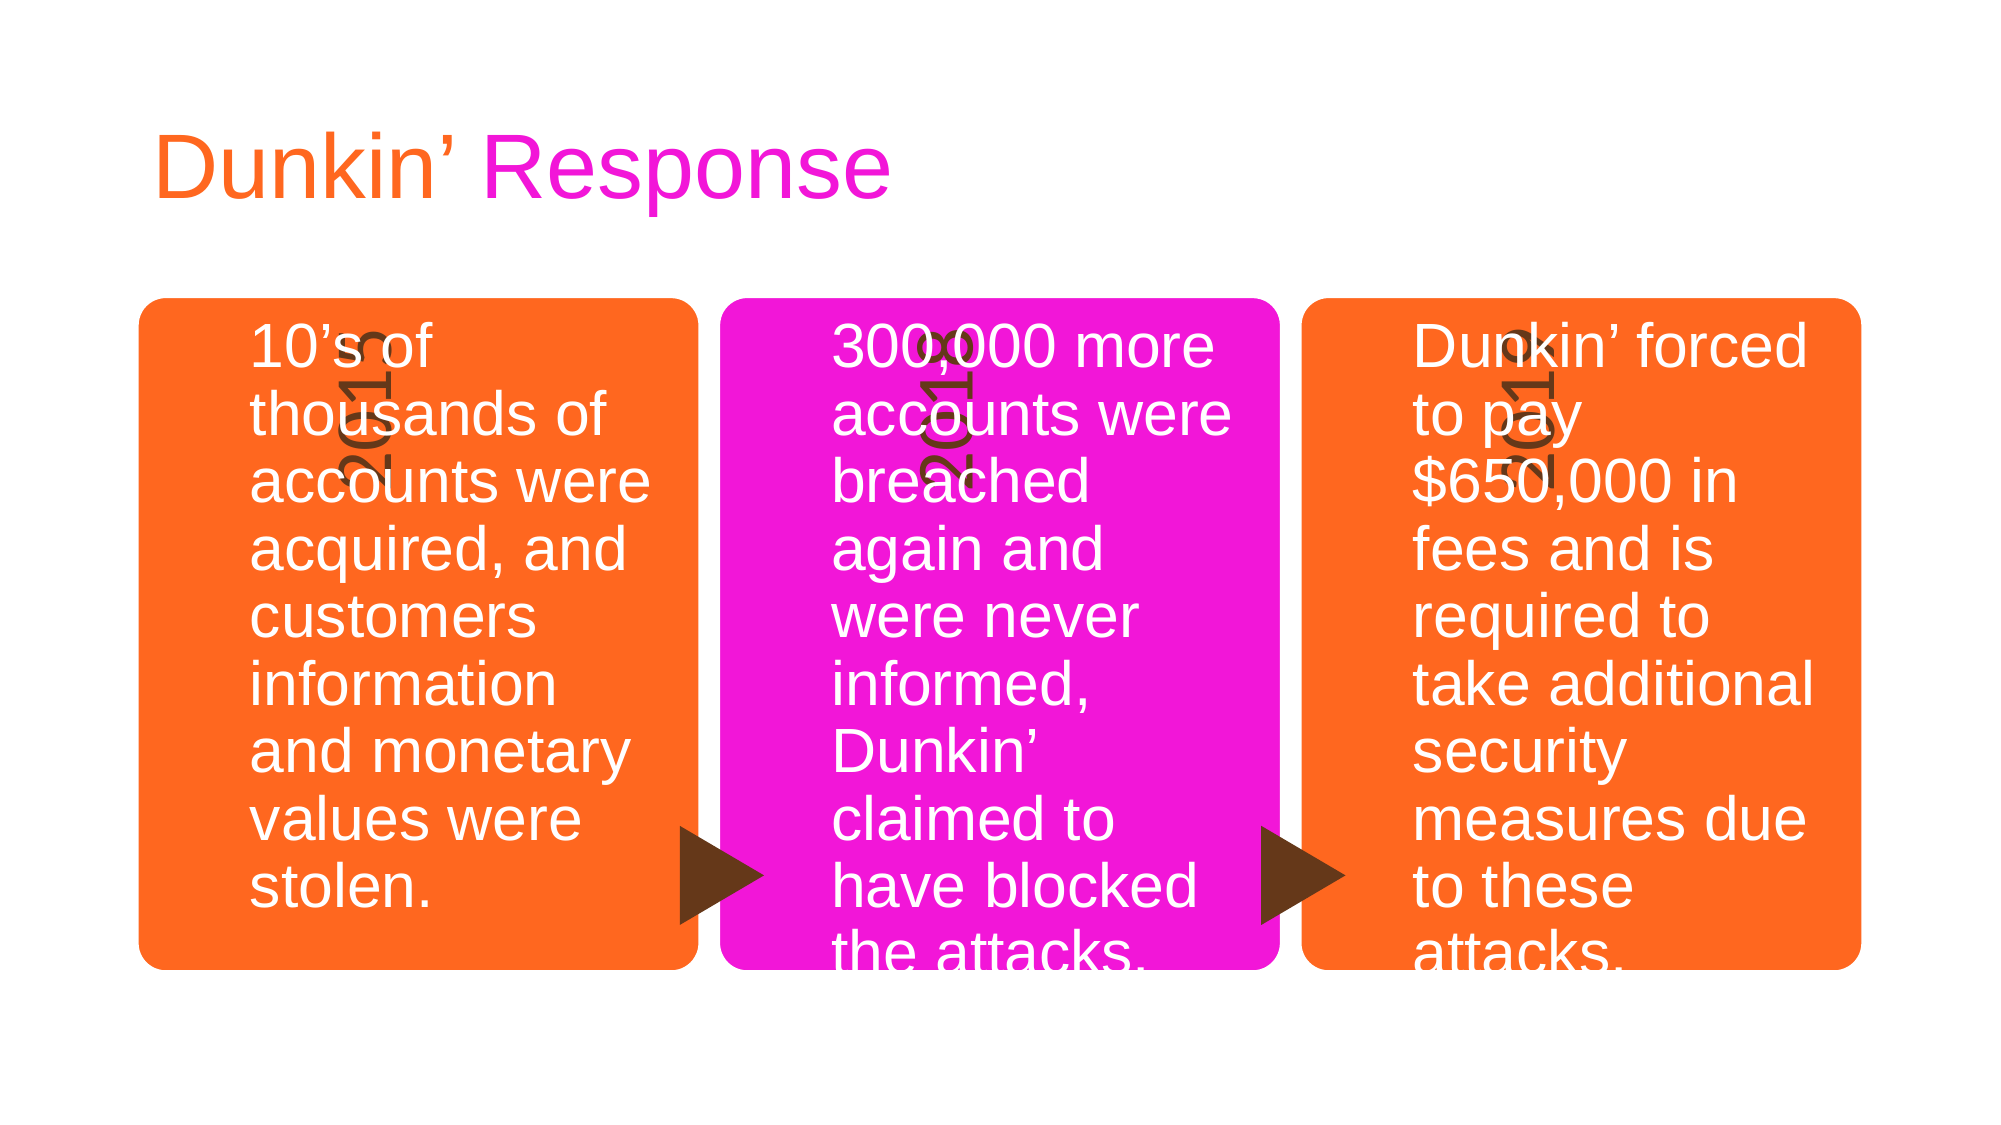

# Dunkin’ Response
2015
10’s of thousands of accounts were acquired, and customers information and monetary values were stolen.
2018
300,000 more accounts were breached again and were never informed, Dunkin’ claimed to have blocked the attacks.
2019
Dunkin’ forced to pay $650,000 in fees and is required to take additional security measures due to these attacks.